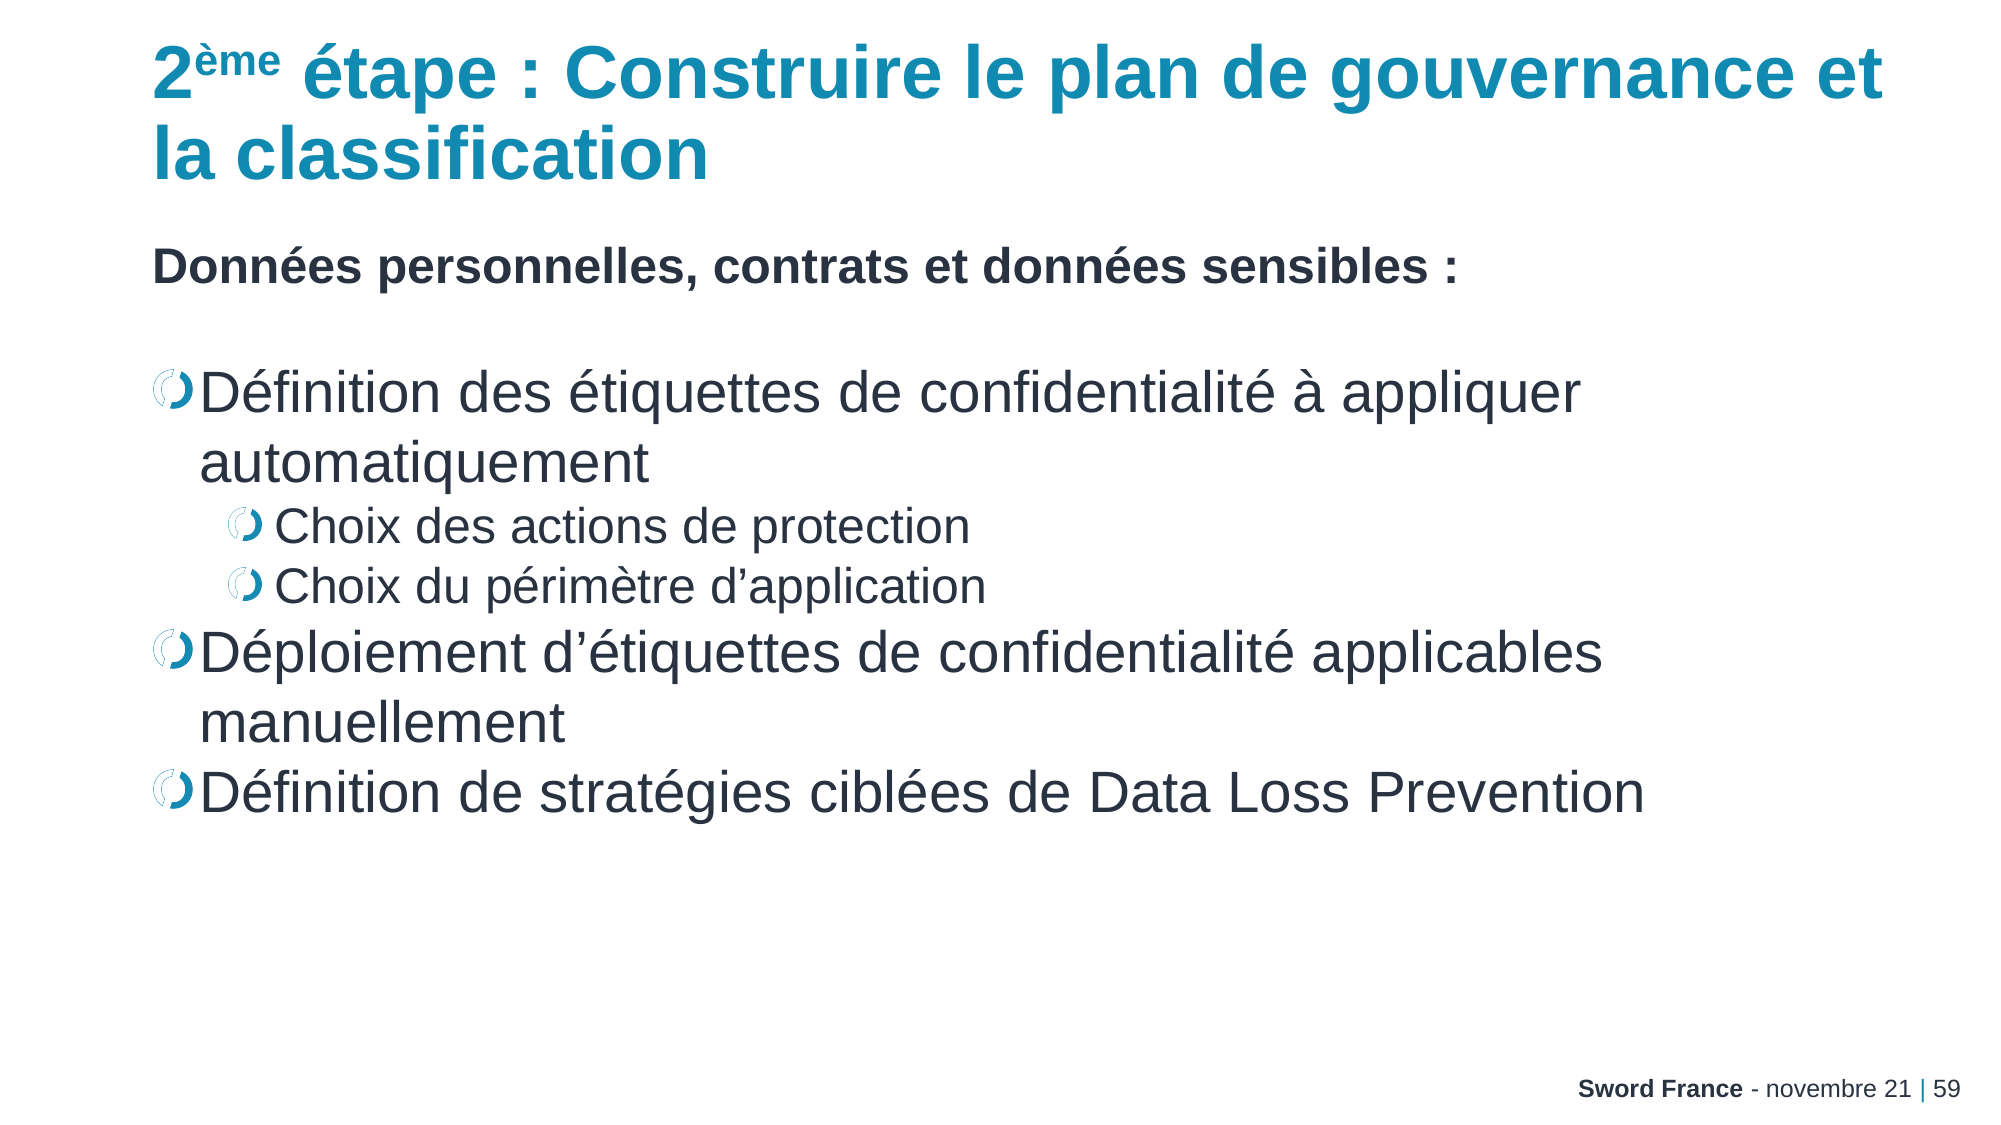

# 2ème étape : Construire le plan de gouvernance et la classification
Données personnelles, contrats et données sensibles :

Définition des étiquettes de confidentialité à appliquer automatiquement
Choix des actions de protection
Choix du périmètre d’application
Déploiement d’étiquettes de confidentialité applicables manuellement
Définition de stratégies ciblées de Data Loss Prevention